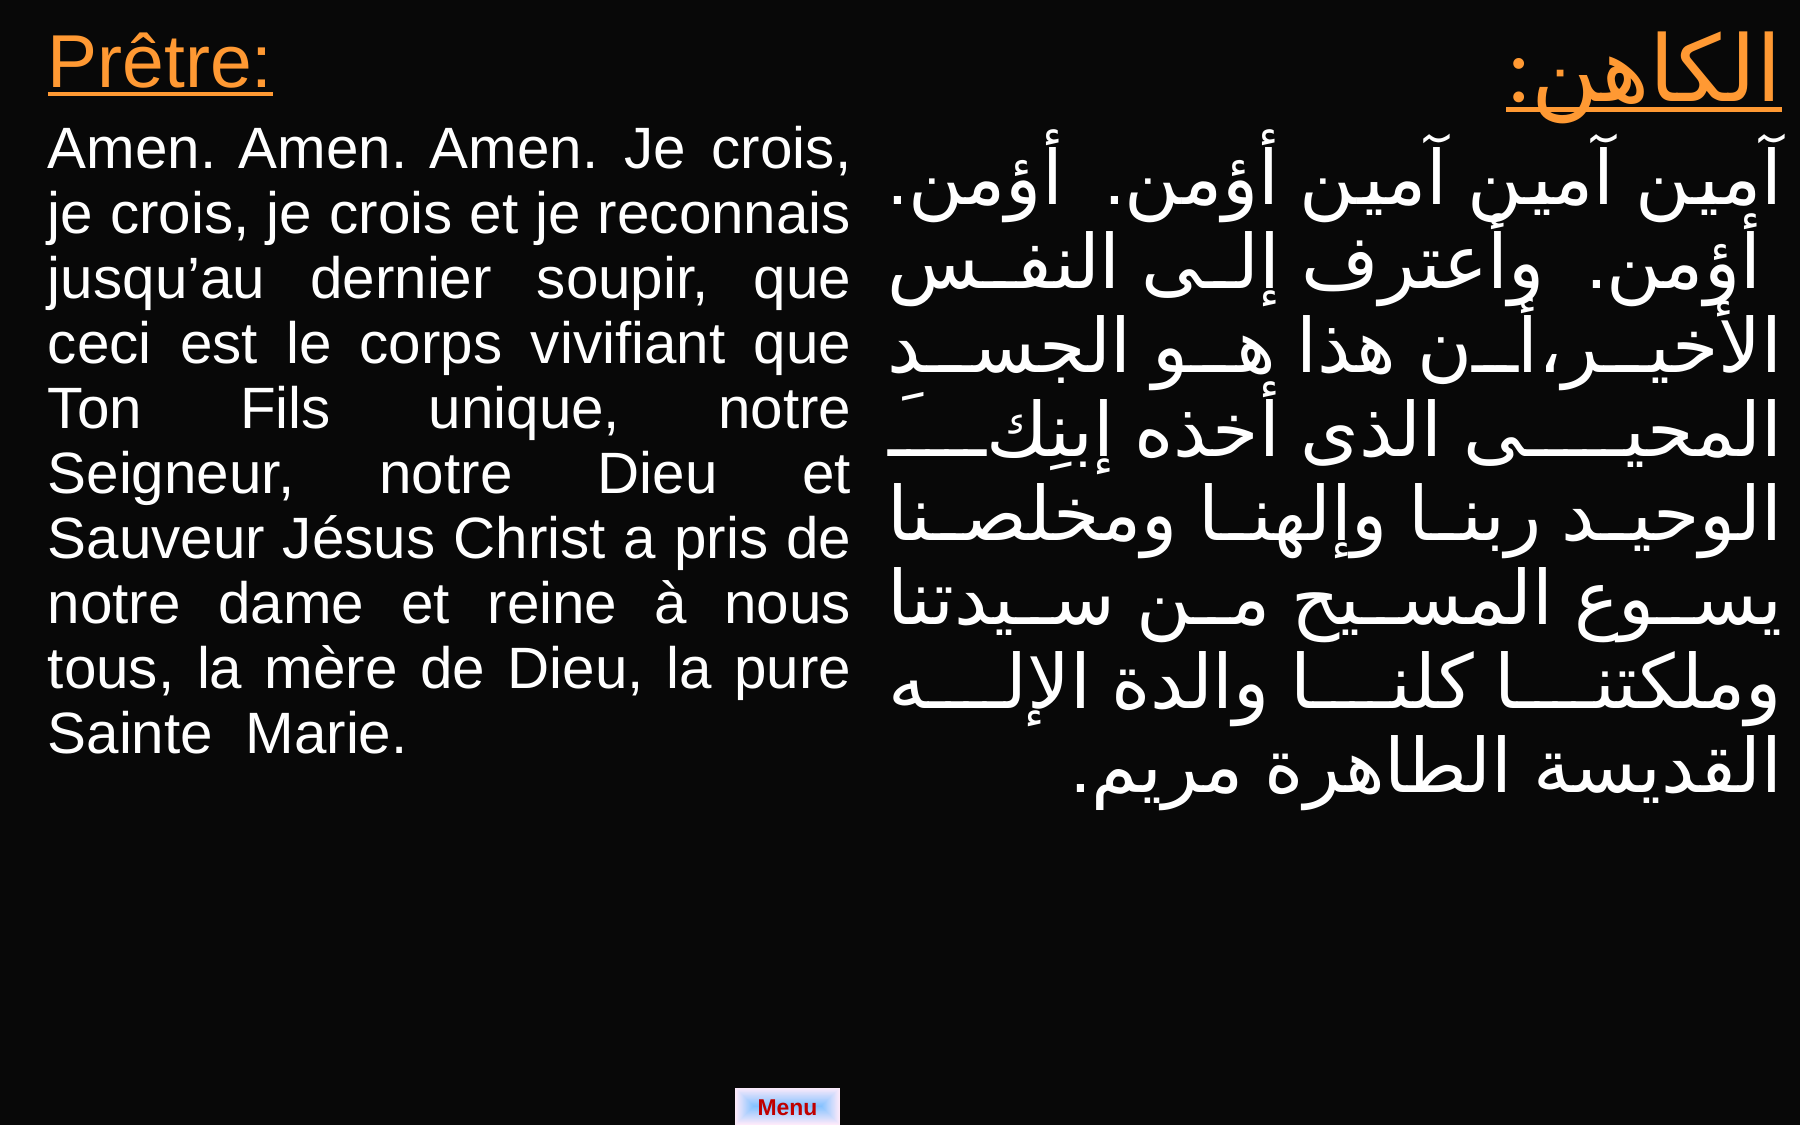

| Prêtre: Amen. Amen. Amen. Je crois, je crois, je crois et je reconnais jusqu’au dernier soupir, que ceci est le corps vivifiant que Ton Fils unique, notre Seigneur, notre Dieu et Sauveur Jésus Christ a pris de notre dame et reine à nous tous, la mère de Dieu, la pure Sainte Marie. | الكاهن: آمين آمين آمين أؤمن. أؤمن. أؤمن. وأعترف إلى النفس الأخير،أن هذا هو الجسد المحيى الذى أخذه إبنِكَ الوحيد ربنا وإلهنا ومخلصنا يسوع المسيح من سيدتنا وملكتنا كلنا والدة الإله القديسة الطاهرة مريم. |
| --- | --- |
Menu